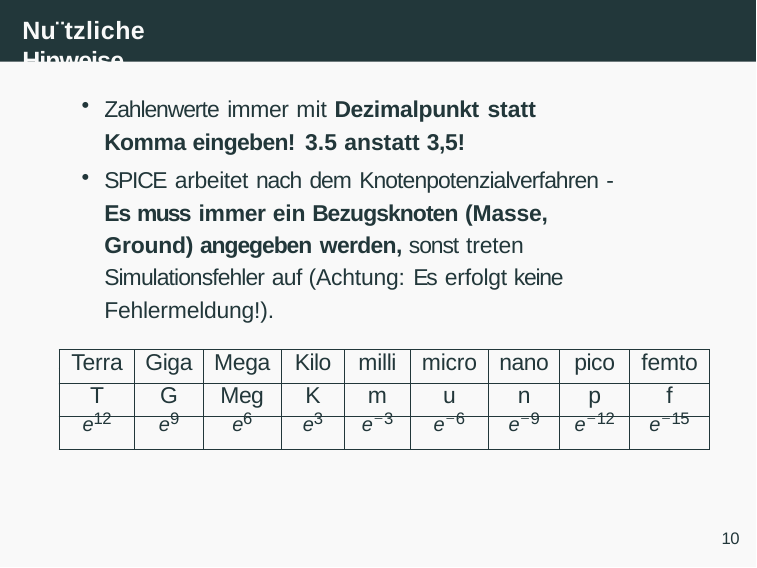

# Nu¨tzliche Hinweise
Zahlenwerte immer mit Dezimalpunkt statt Komma eingeben! 3.5 anstatt 3,5!
SPICE arbeitet nach dem Knotenpotenzialverfahren - Es muss immer ein Bezugsknoten (Masse, Ground) angegeben werden, sonst treten Simulationsfehler auf (Achtung: Es erfolgt keine Fehlermeldung!).

Achtet darauf die korrekten Suffixe fu¨r Einheiten zu verwenden.
| Terra | Giga | Mega | Kilo | milli | micro | nano | pico | femto |
| --- | --- | --- | --- | --- | --- | --- | --- | --- |
| T | G | Meg | K | m | u | n | p | f |
| e12 | e9 | e6 | e3 | e−3 | e−6 | e−9 | e−12 | e−15 |
10